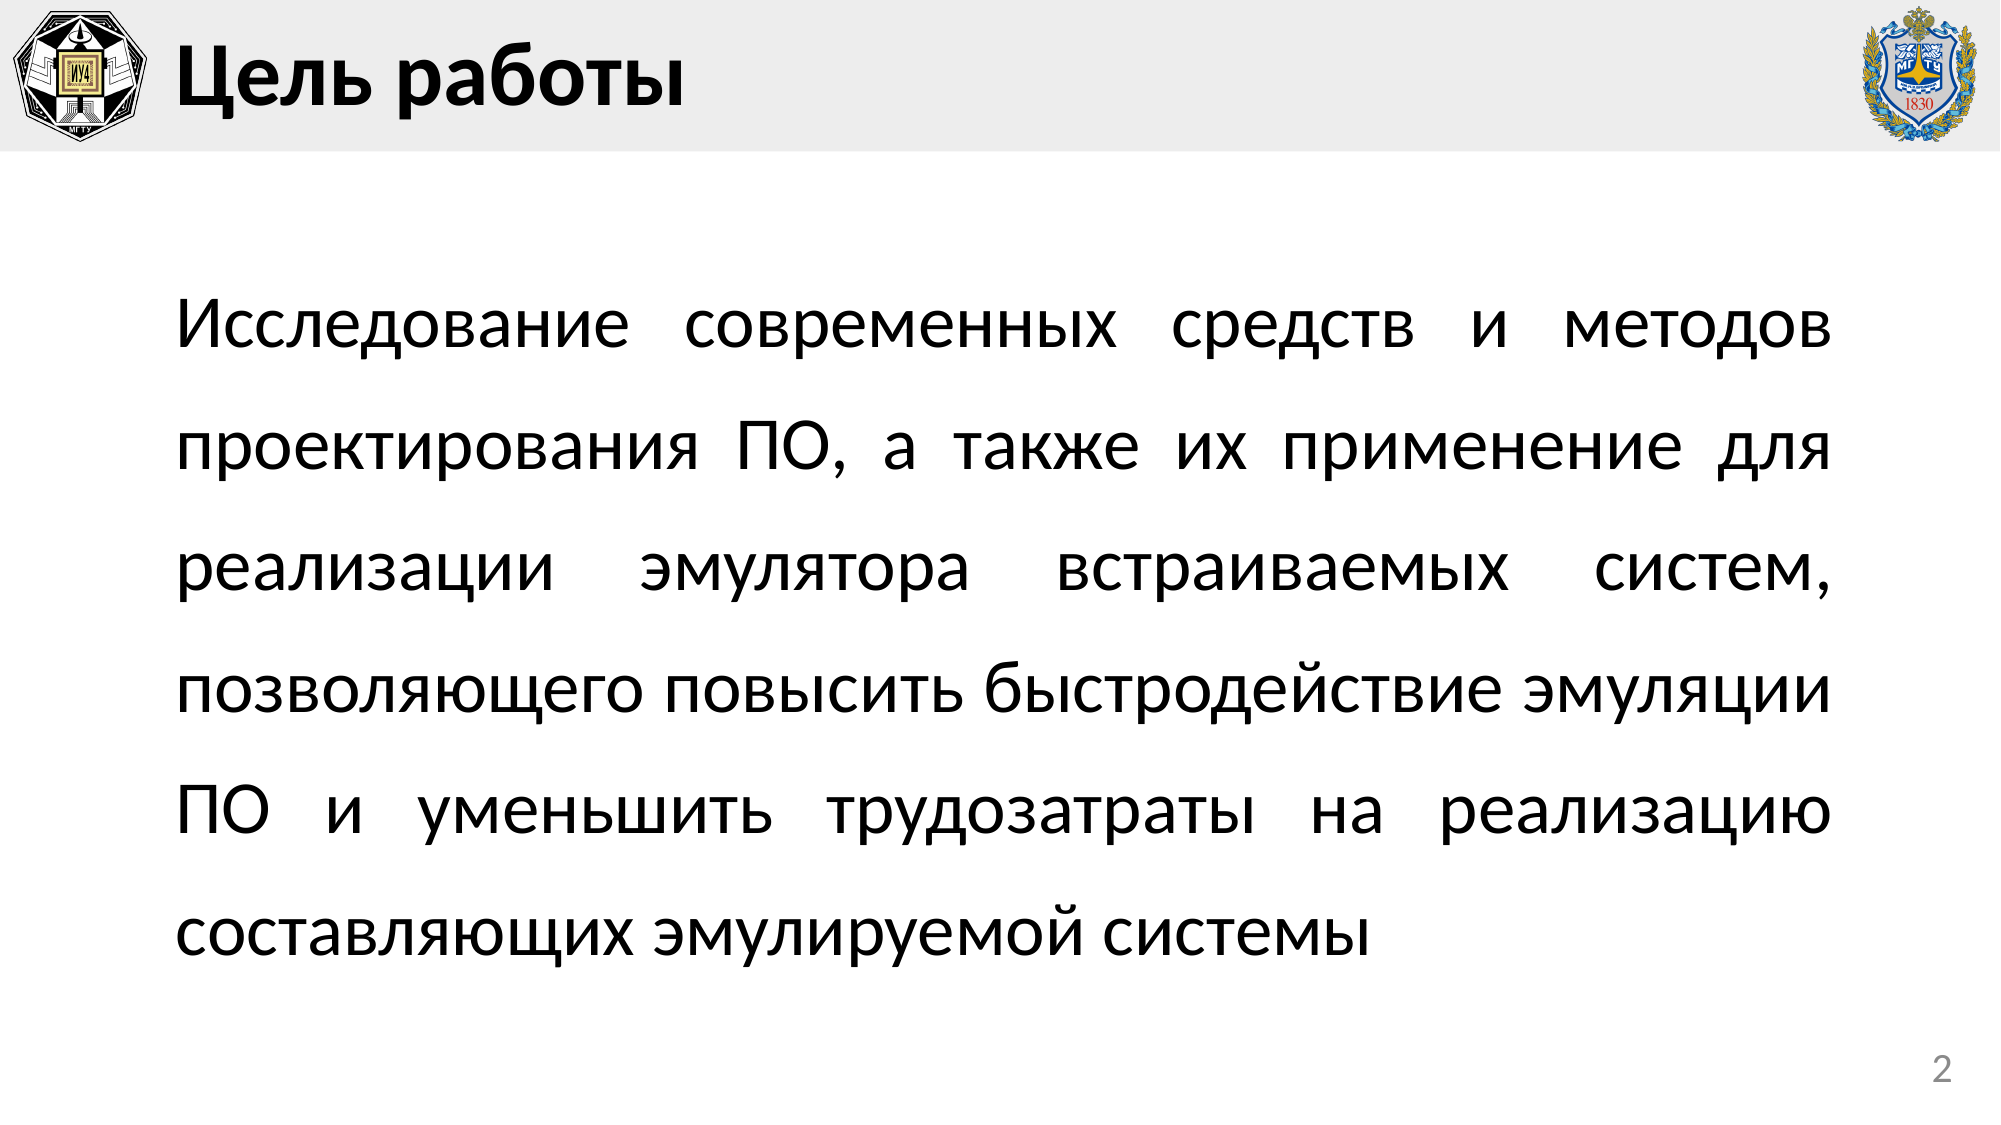

# Цель работы
Исследование современных средств и методов проектирования ПО, а также их применение для реализации эмулятора встраиваемых систем, позволяющего повысить быстродействие эмуляции ПО и уменьшить трудозатраты на реализацию составляющих эмулируемой системы
2